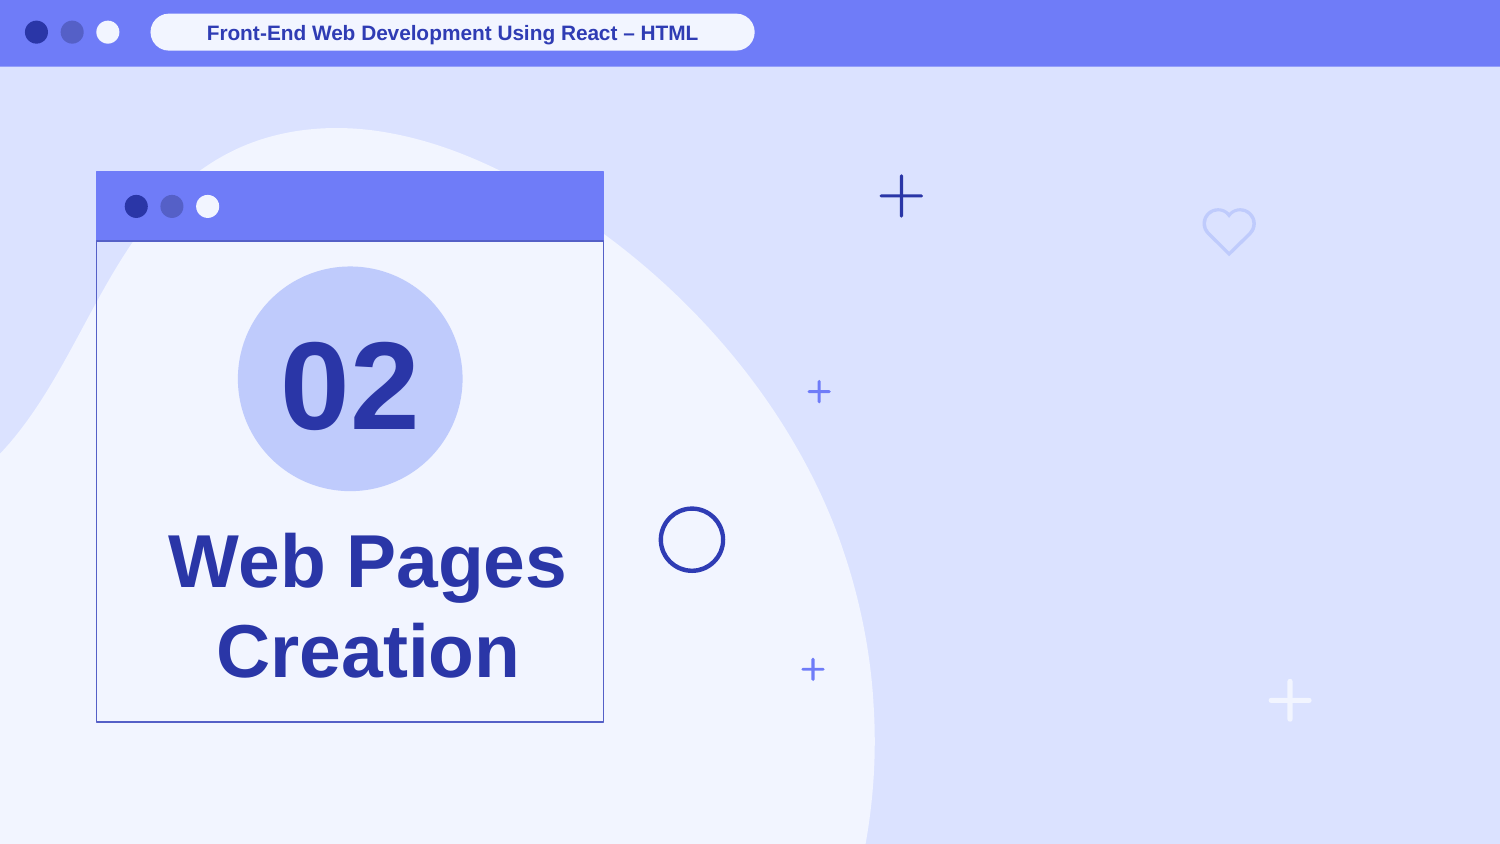

Front-End Web Development Using React – HTML

02
# Web Pages Creation